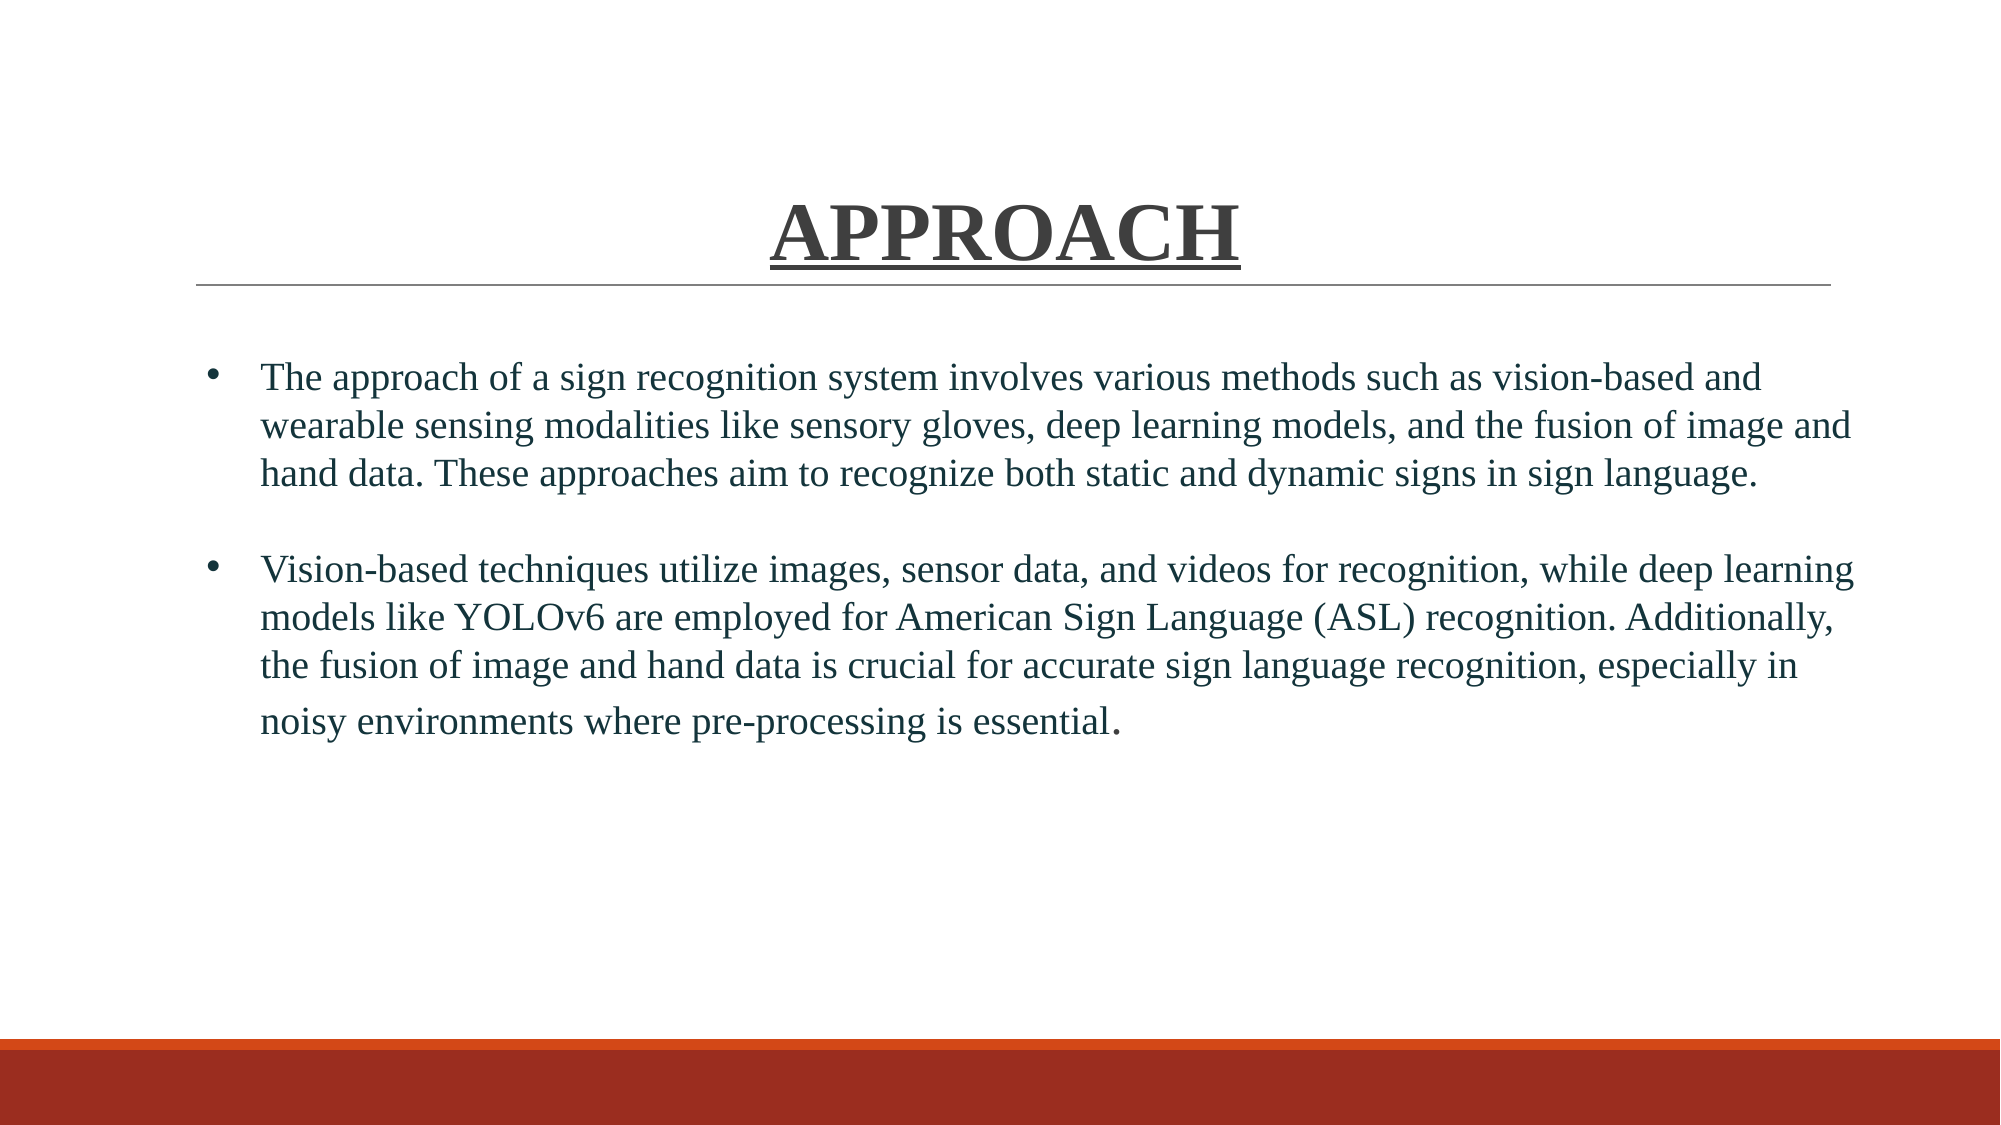

# APPROACH
The approach of a sign recognition system involves various methods such as vision-based and wearable sensing modalities like sensory gloves, deep learning models, and the fusion of image and hand data. These approaches aim to recognize both static and dynamic signs in sign language.

Vision-based techniques utilize images, sensor data, and videos for recognition, while deep learning models like YOLOv6 are employed for American Sign Language (ASL) recognition. Additionally, the fusion of image and hand data is crucial for accurate sign language recognition, especially in noisy environments where pre-processing is essential.
16